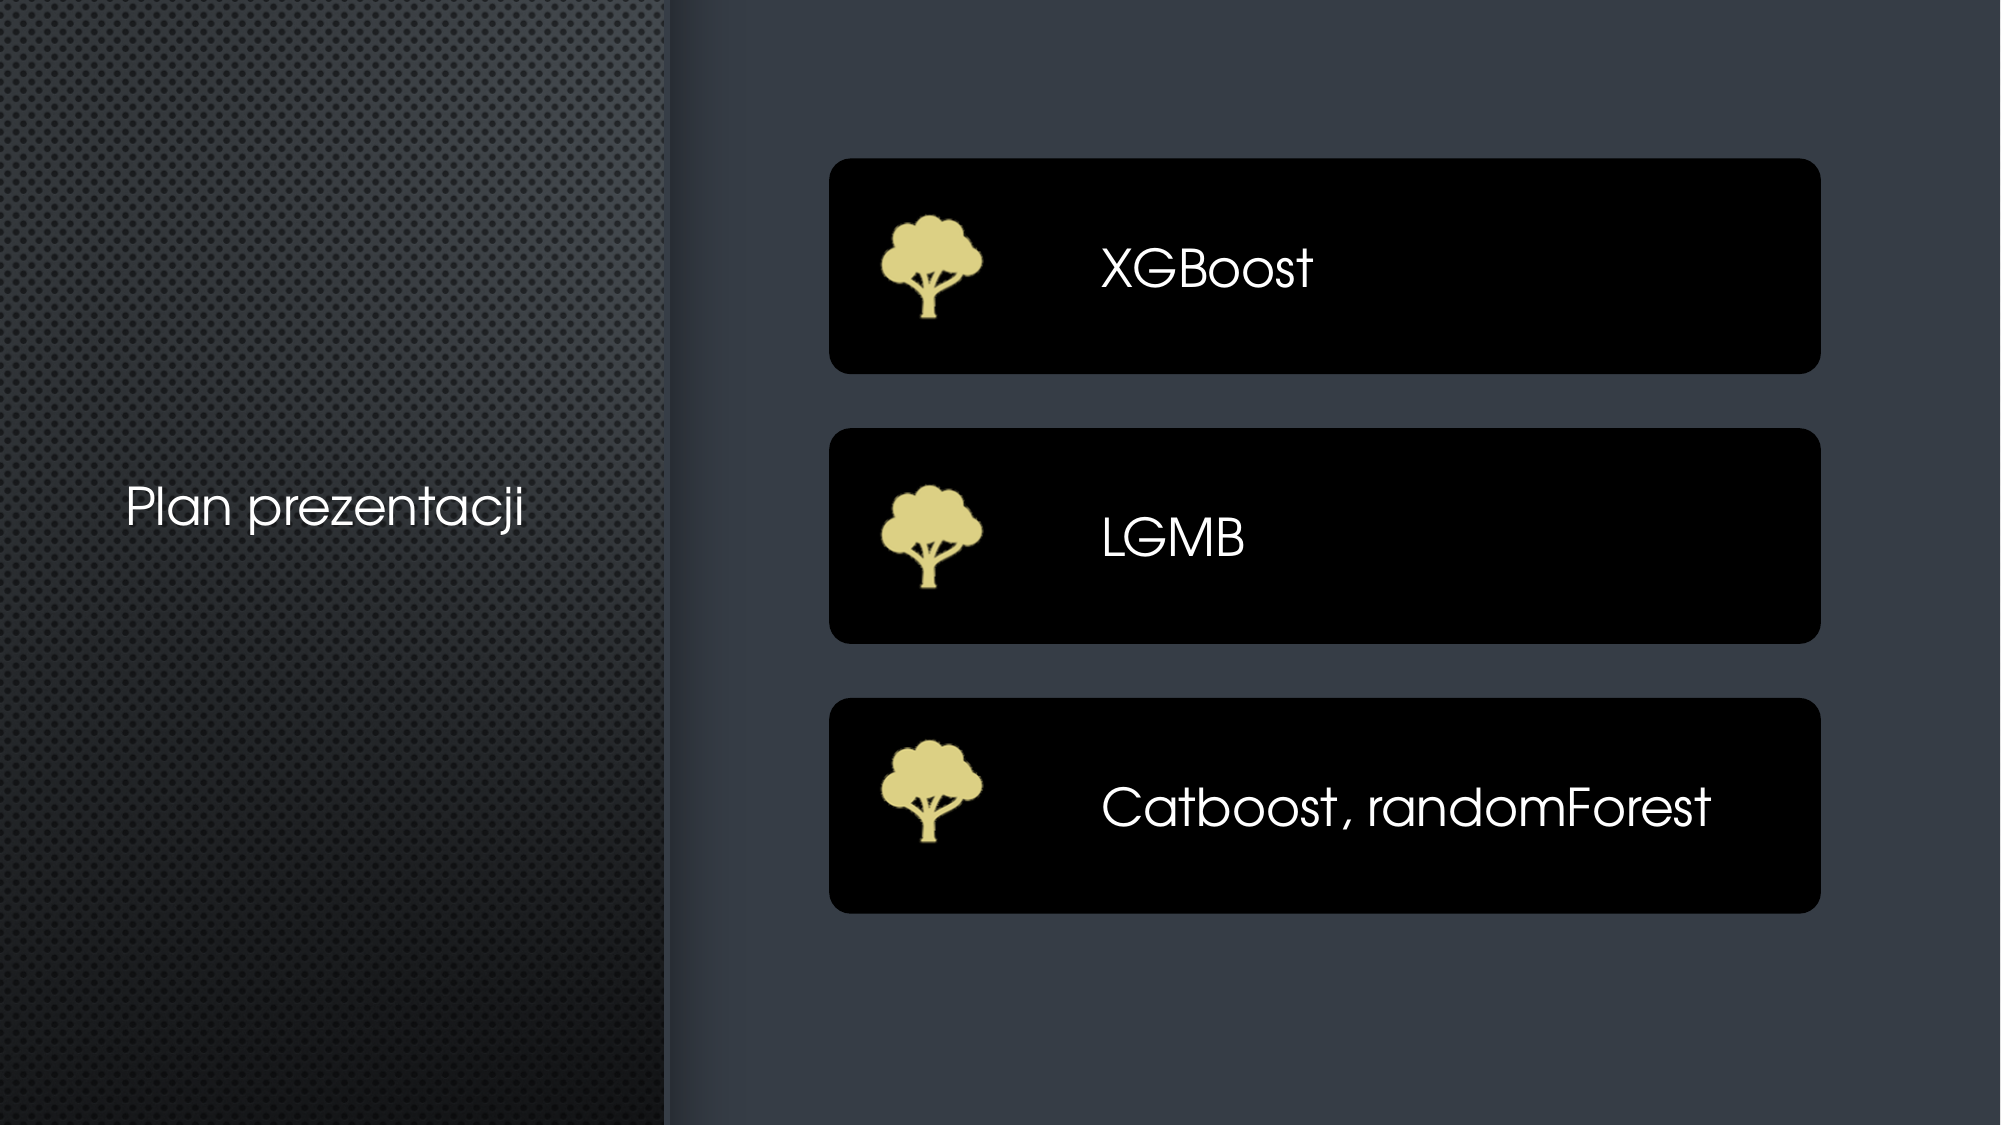

XGBoost

LGMB

Catboost, randomForest
# Plan prezentacji